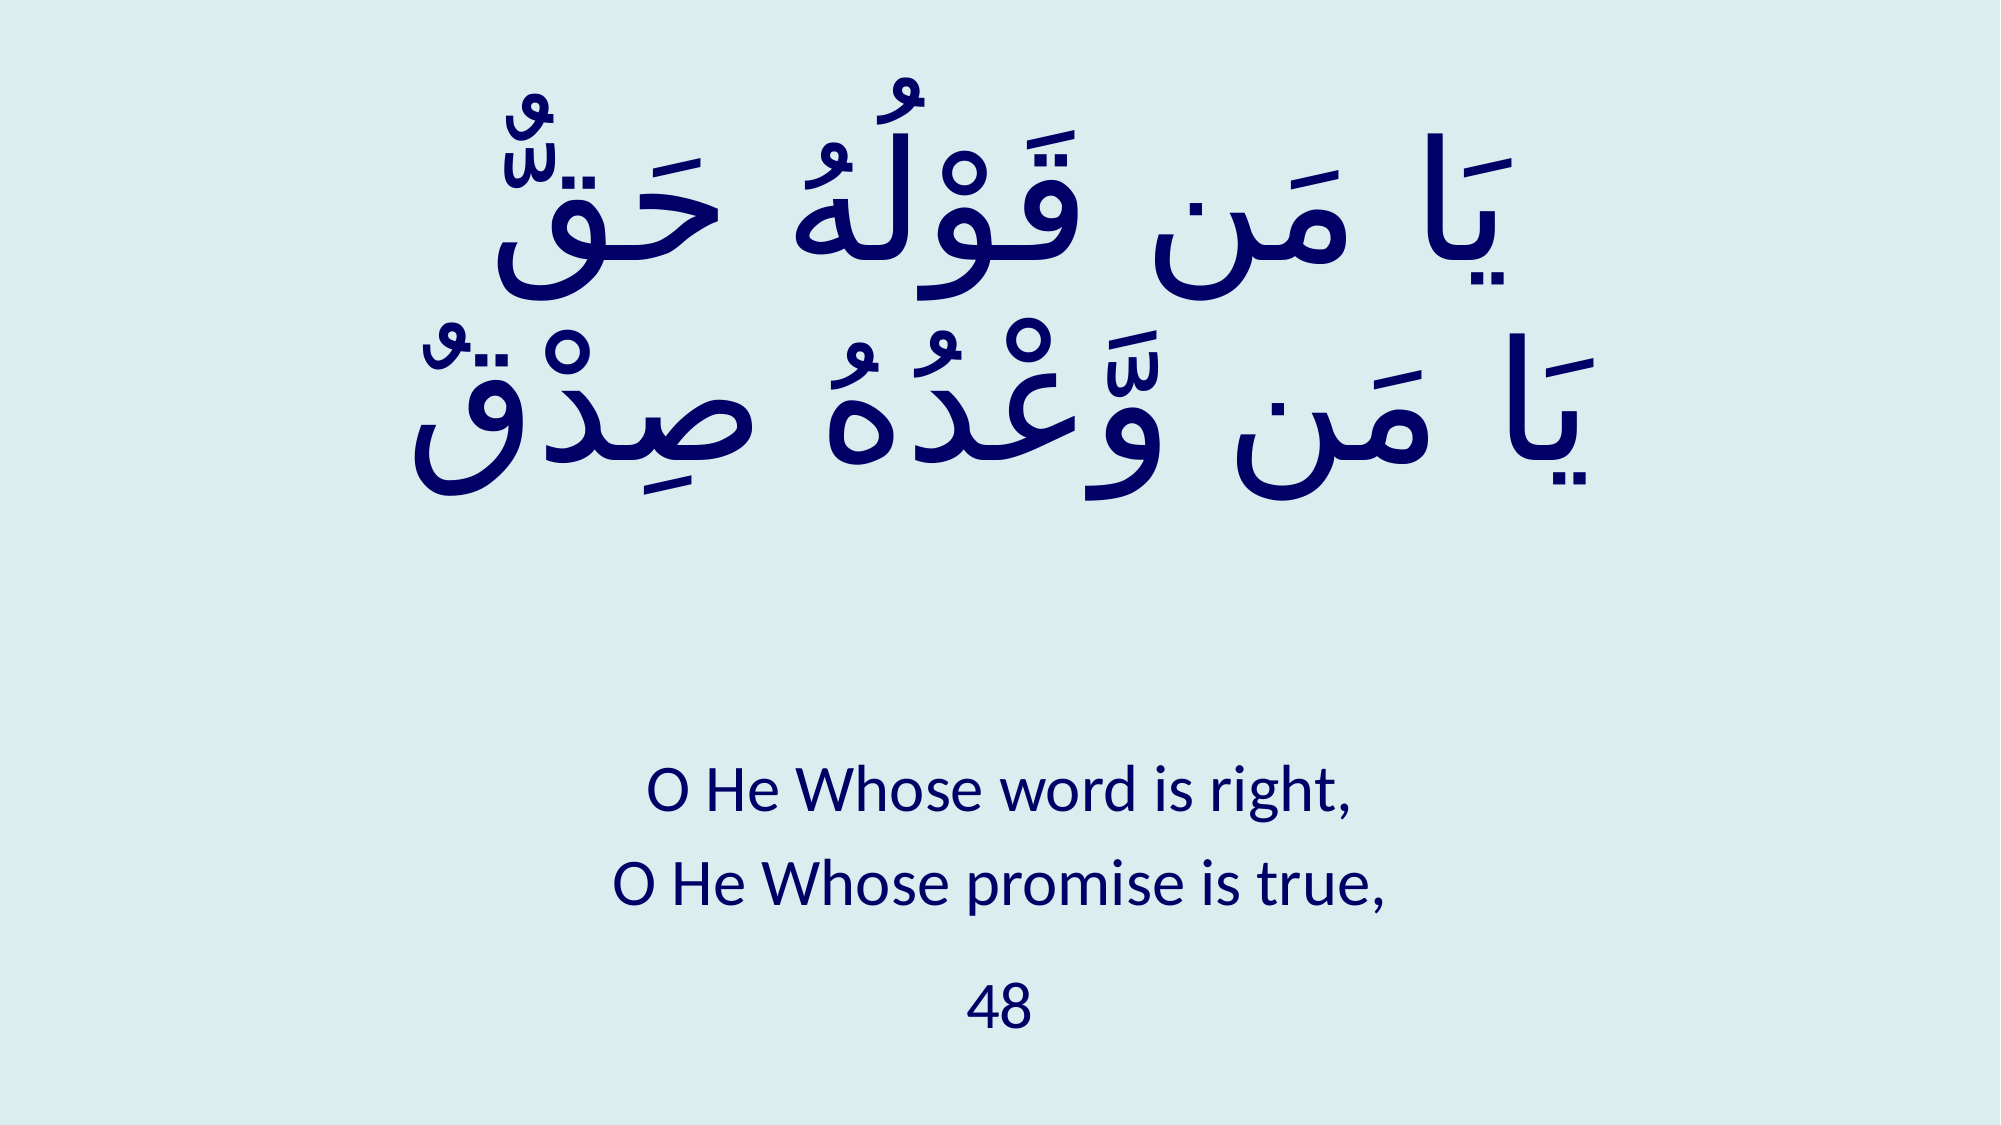

# يَا مَن قَوْلُهُ حَقٌّ يَا مَن وَّعْدُهُ صِدْقٌ
O He Whose word is right,
O He Whose promise is true,
48